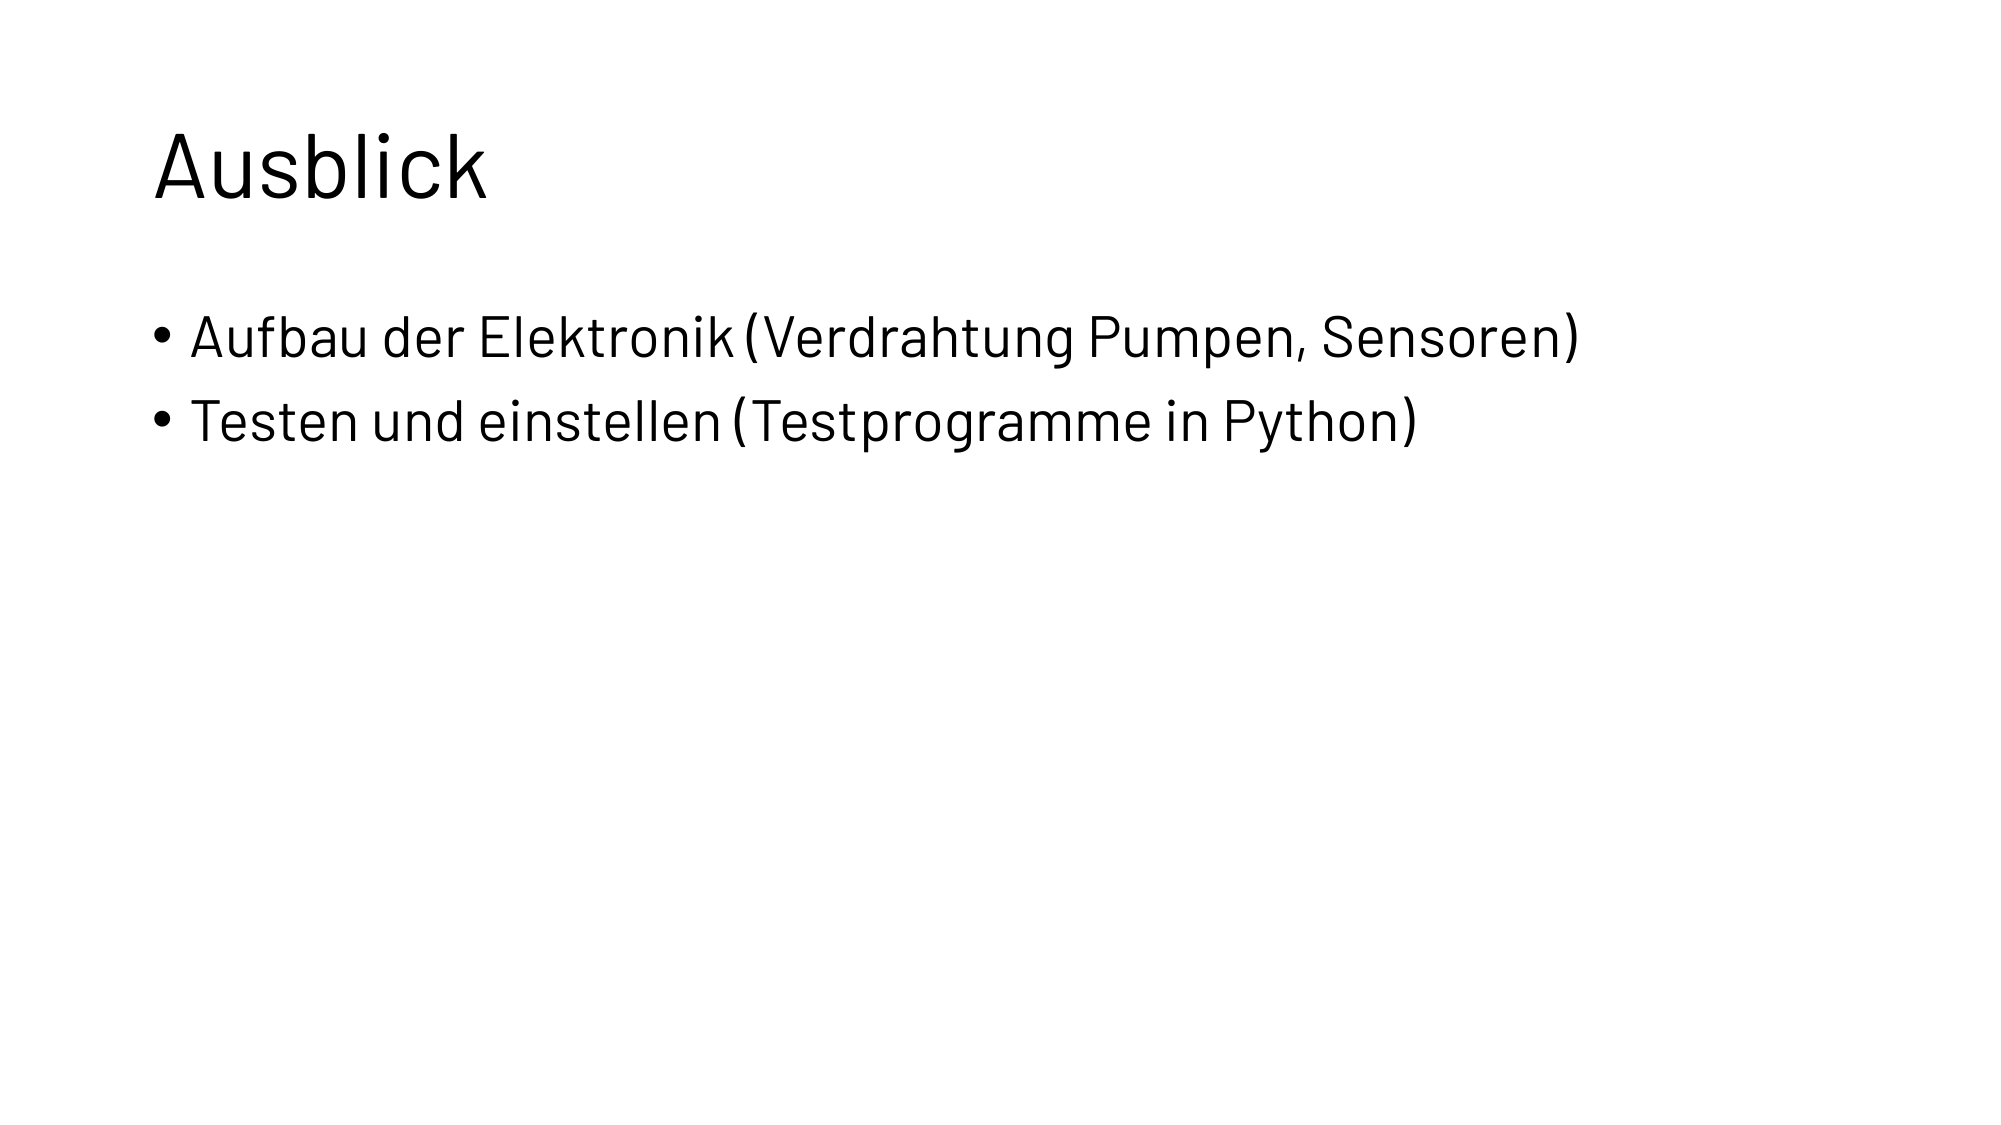

# Ausblick
Aufbau der Elektronik (Verdrahtung Pumpen, Sensoren)
Testen und einstellen (Testprogramme in Python)